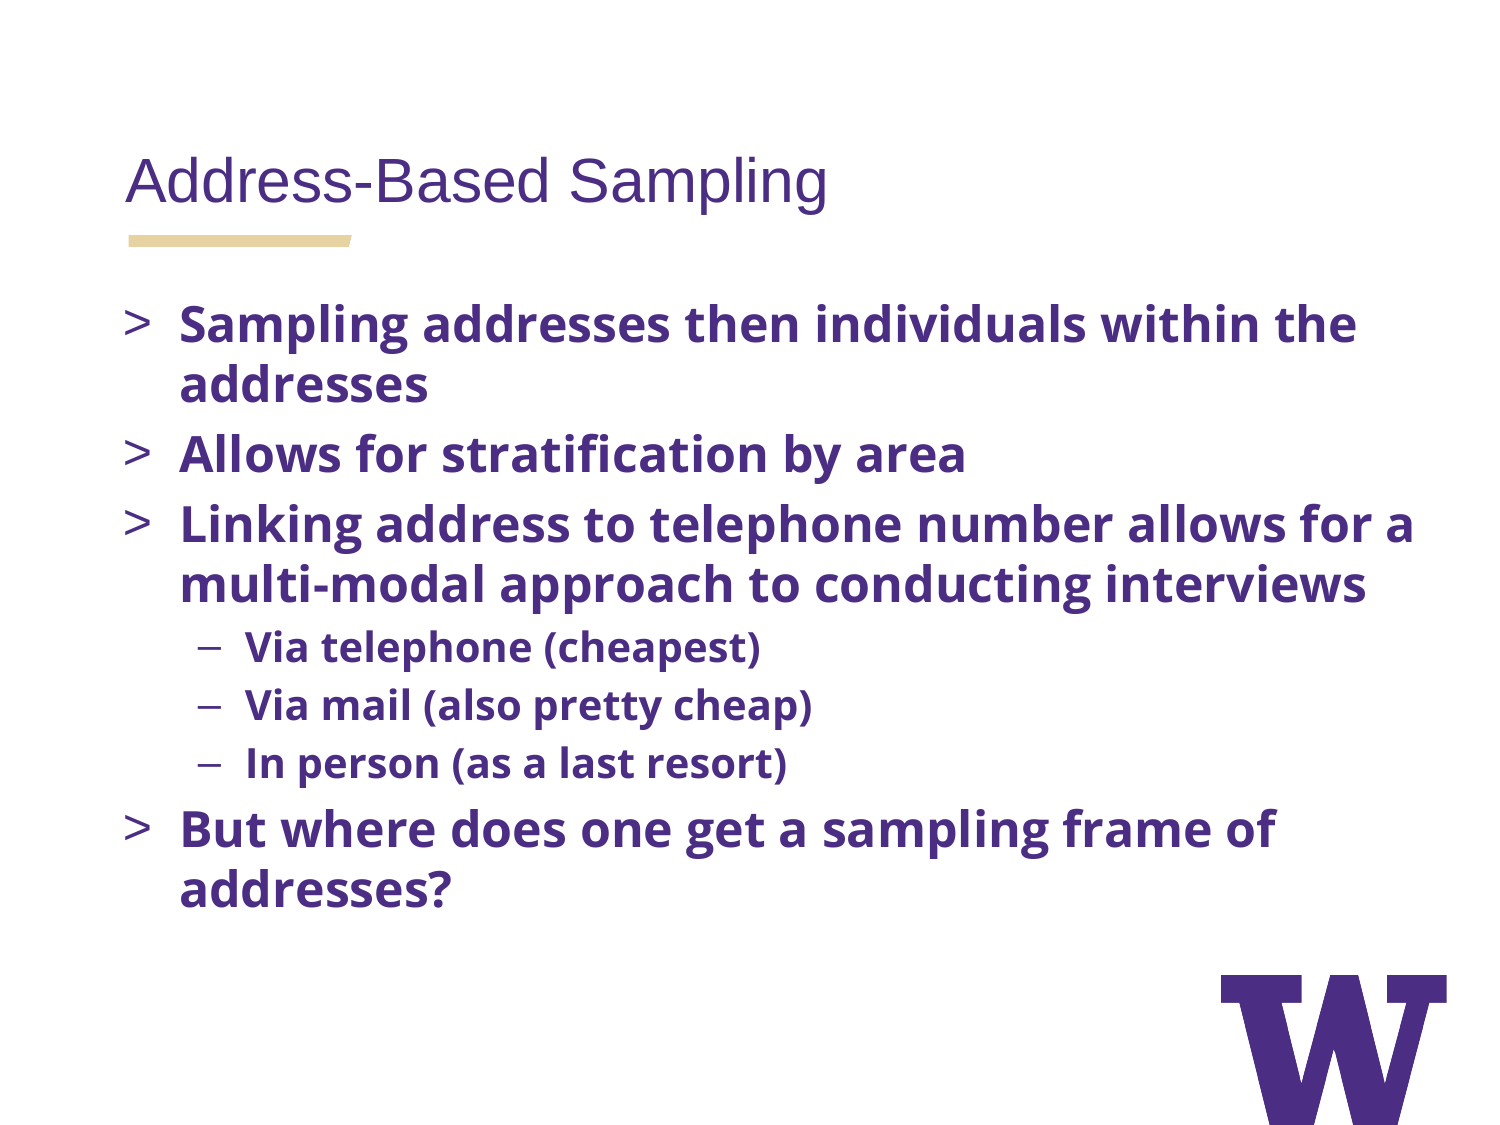

Address-Based Sampling
Sampling addresses then individuals within the addresses
Allows for stratification by area
Linking address to telephone number allows for a multi-modal approach to conducting interviews
Via telephone (cheapest)
Via mail (also pretty cheap)
In person (as a last resort)
But where does one get a sampling frame of addresses?